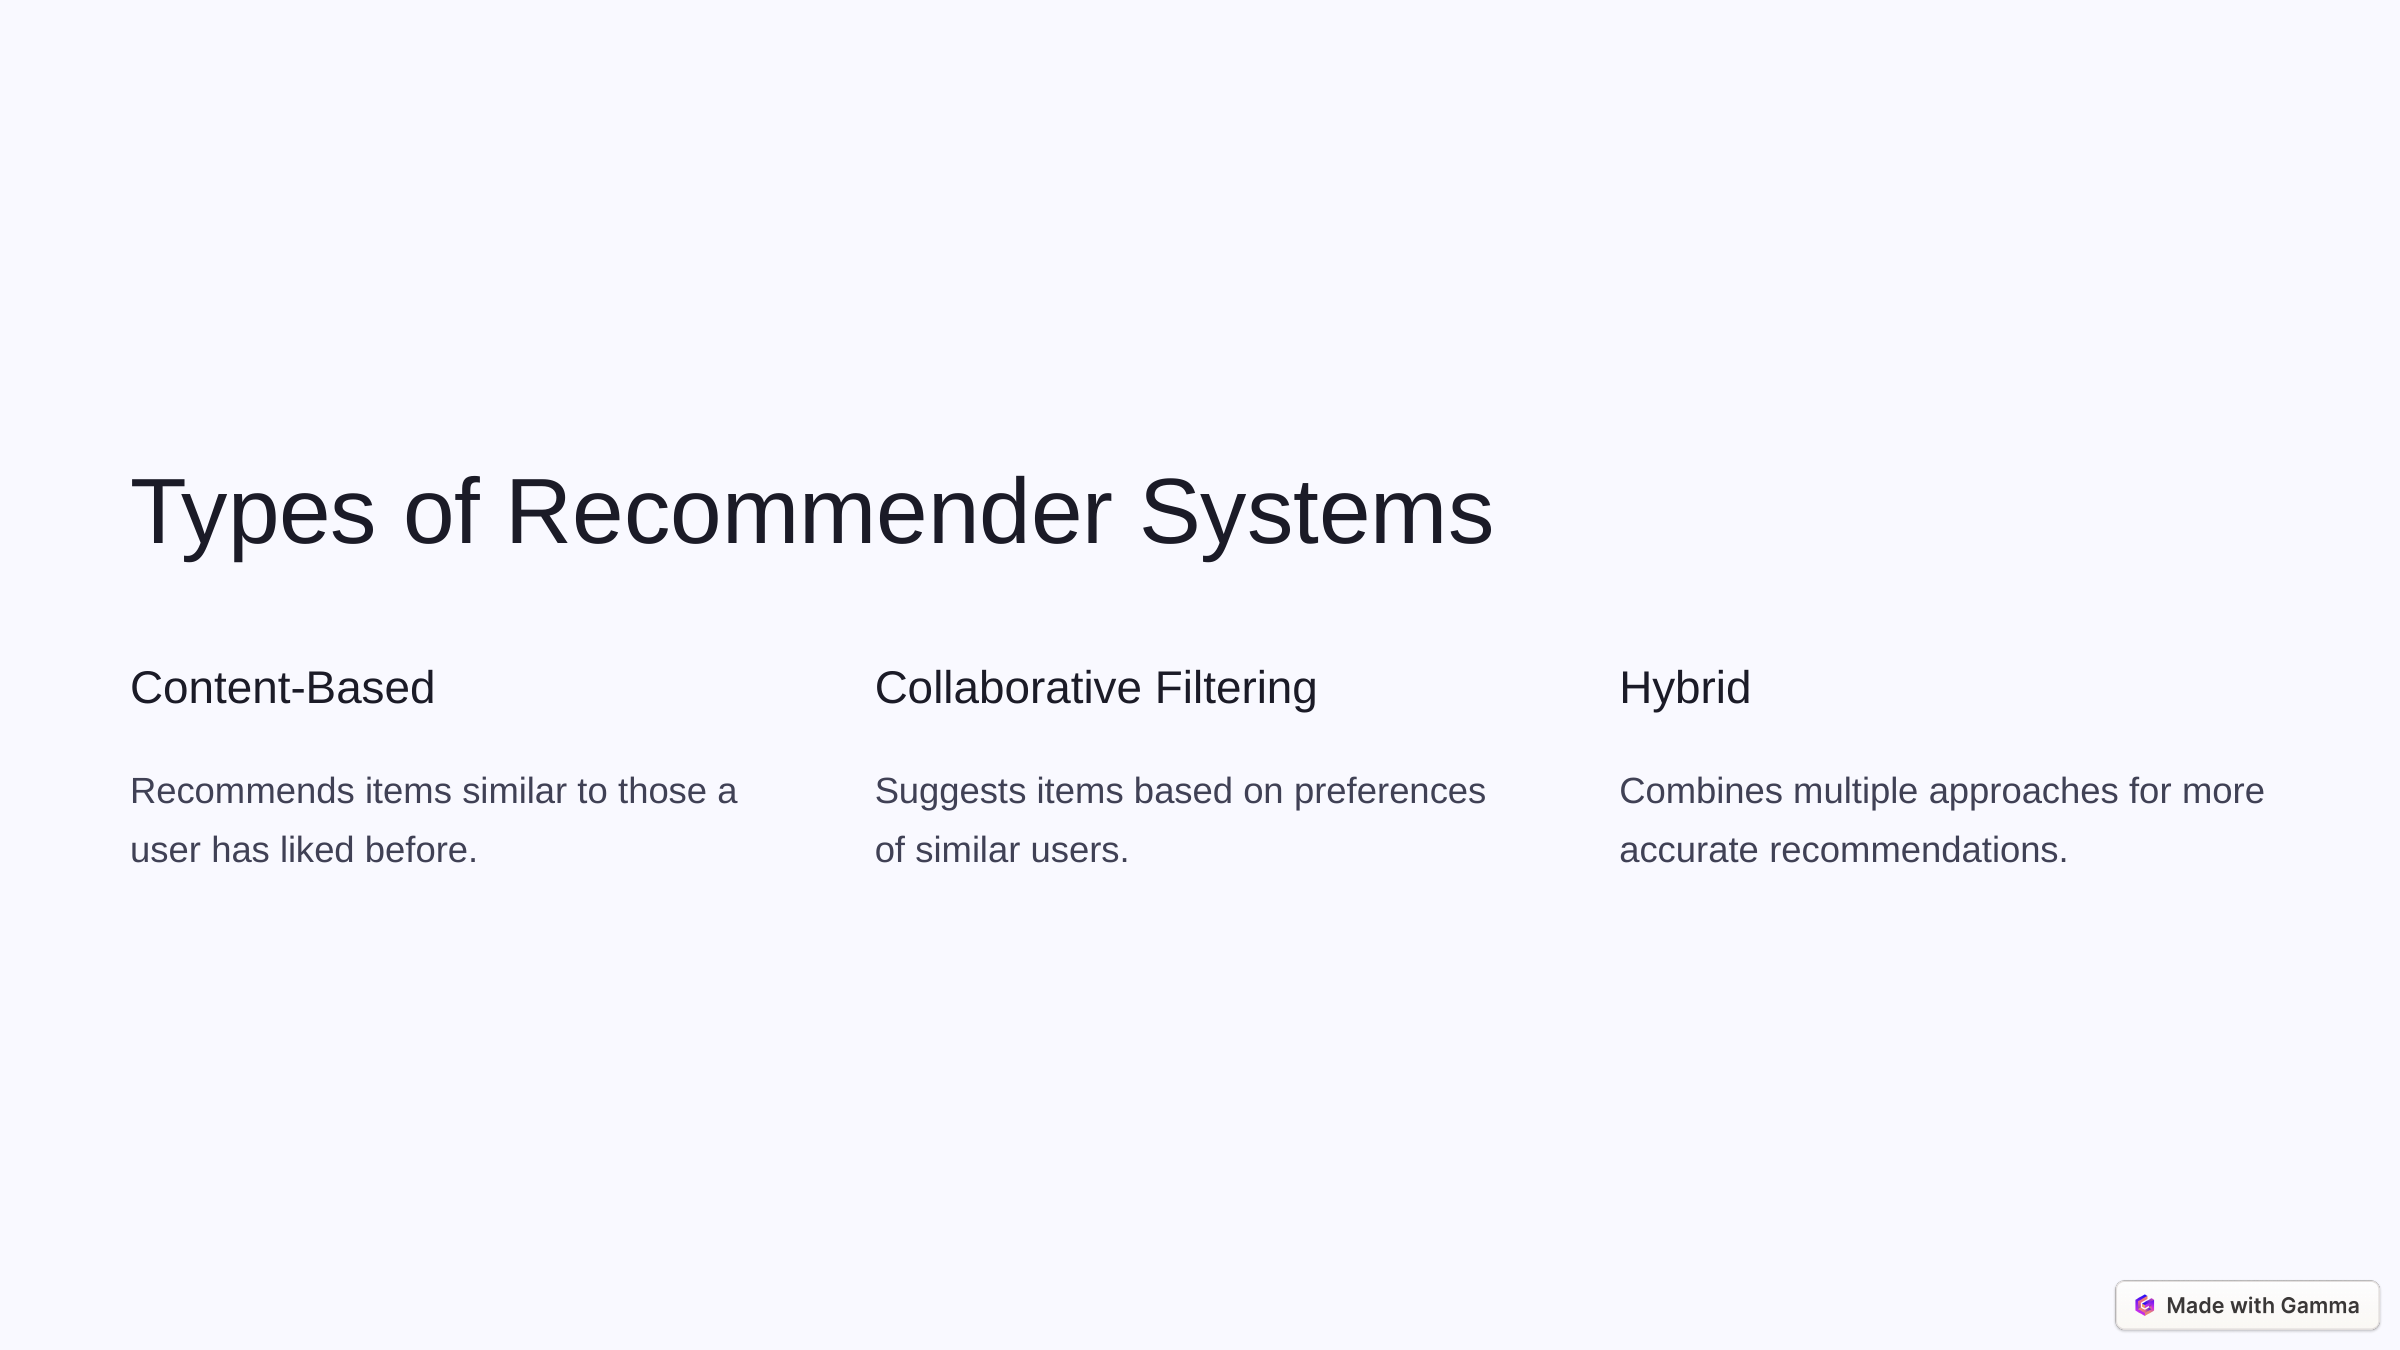

Types of Recommender Systems
Content-Based
Collaborative Filtering
Hybrid
Recommends items similar to those a user has liked before.
Suggests items based on preferences of similar users.
Combines multiple approaches for more accurate recommendations.